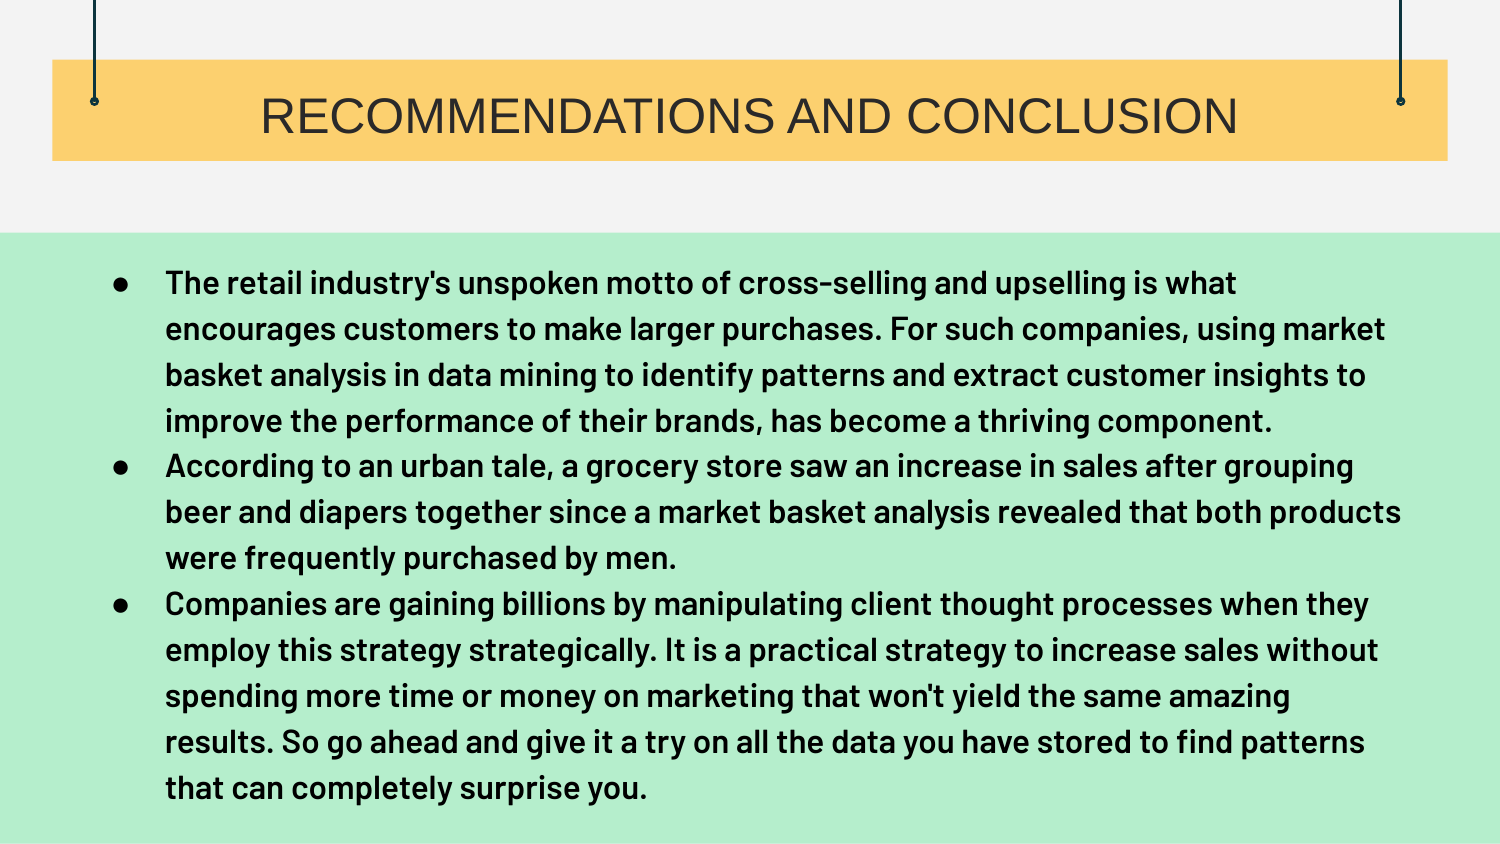

# RECOMMENDATIONS AND CONCLUSION
The retail industry's unspoken motto of cross-selling and upselling is what encourages customers to make larger purchases. For such companies, using market basket analysis in data mining to identify patterns and extract customer insights to improve the performance of their brands, has become a thriving component.
According to an urban tale, a grocery store saw an increase in sales after grouping beer and diapers together since a market basket analysis revealed that both products were frequently purchased by men.
Companies are gaining billions by manipulating client thought processes when they employ this strategy strategically. It is a practical strategy to increase sales without spending more time or money on marketing that won't yield the same amazing results. So go ahead and give it a try on all the data you have stored to find patterns that can completely surprise you.